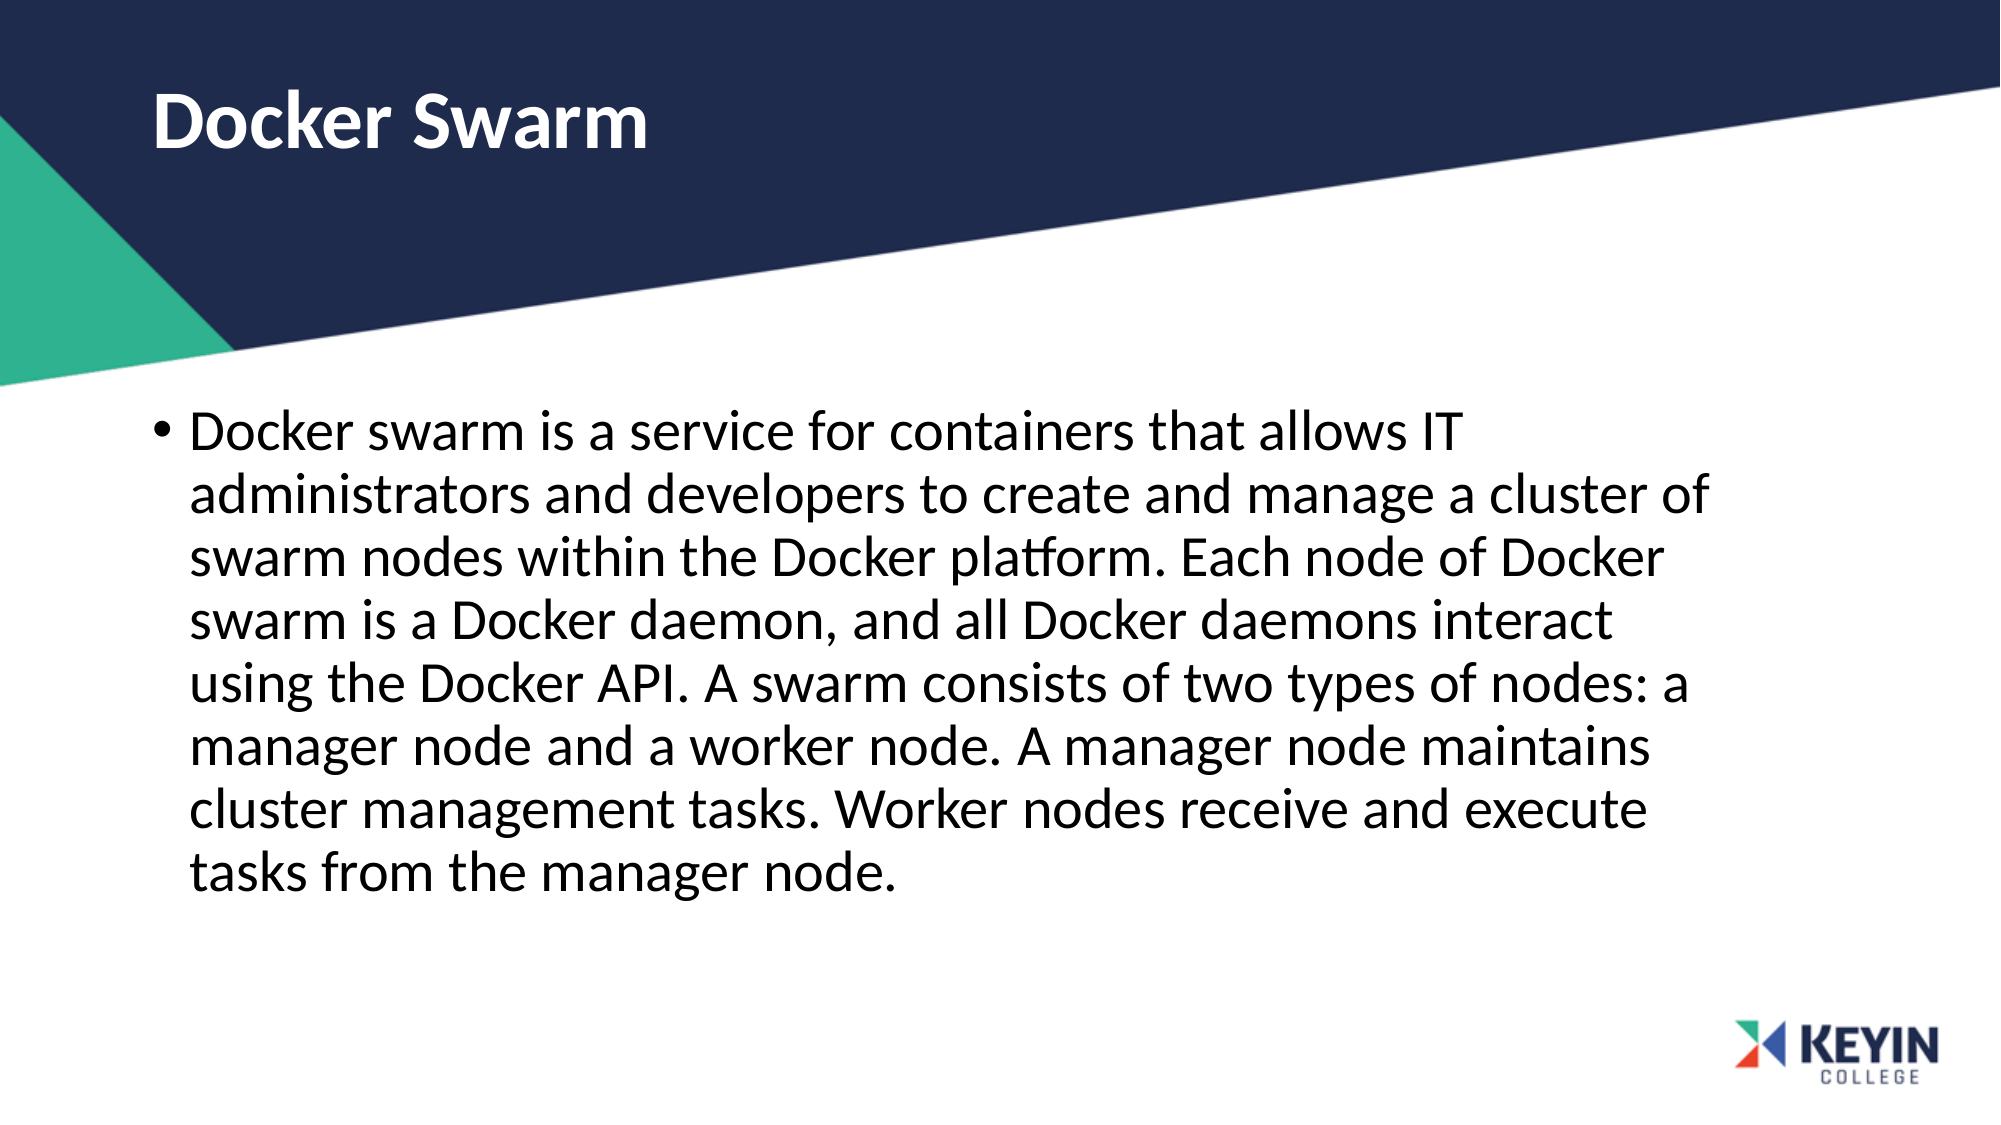

# Docker Swarm
Docker swarm is a service for containers that allows IT administrators and developers to create and manage a cluster of swarm nodes within the Docker platform. Each node of Docker swarm is a Docker daemon, and all Docker daemons interact using the Docker API. A swarm consists of two types of nodes: a manager node and a worker node. A manager node maintains cluster management tasks. Worker nodes receive and execute tasks from the manager node.